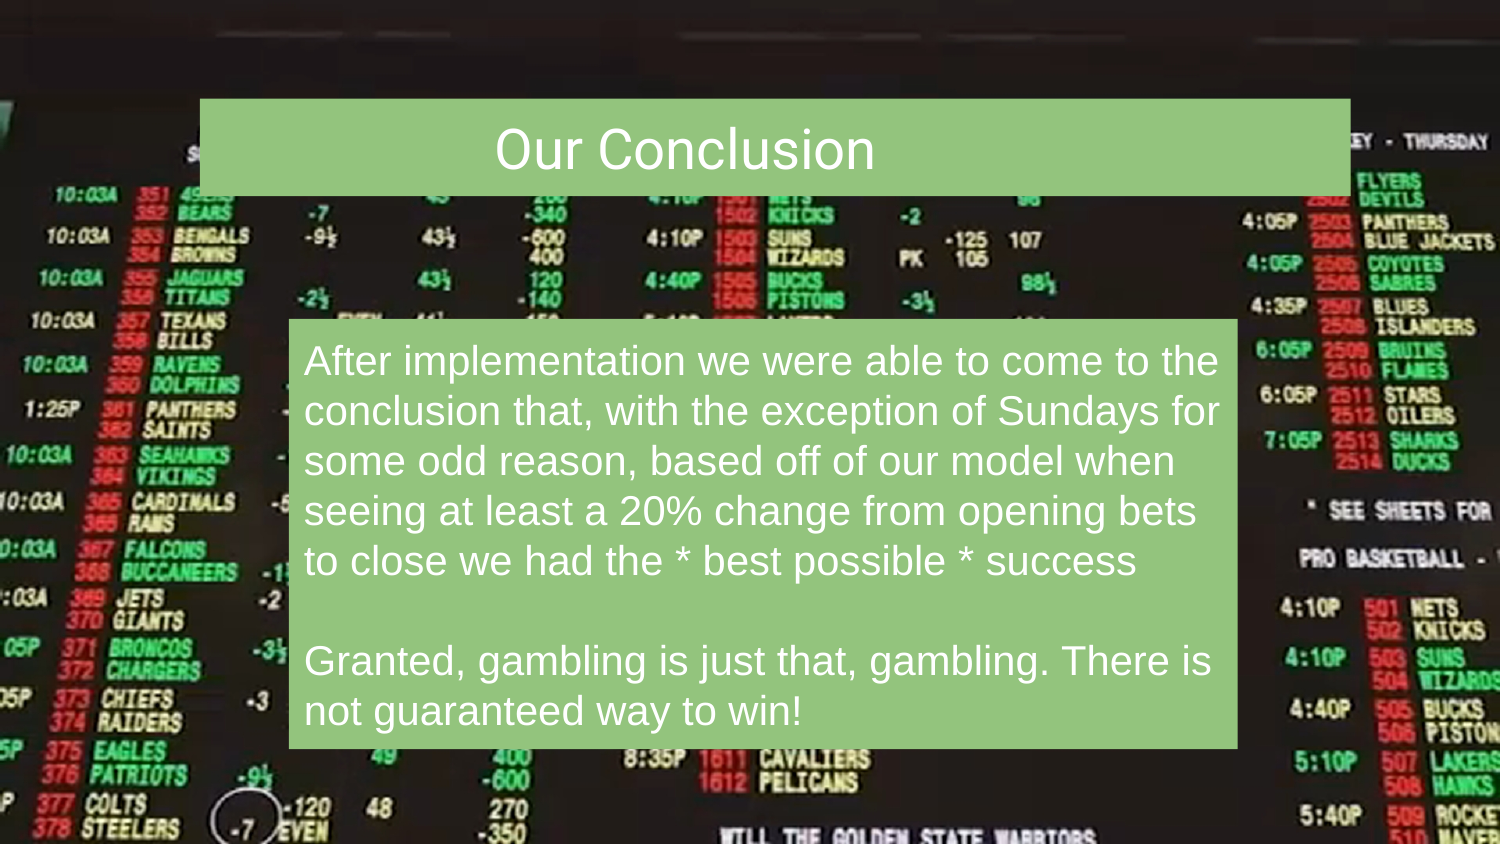

Our Conclusion

# After implementation we were able to come to the conclusion that, with the exception of Sundays for some odd reason, based off of our model when seeing at least a 20% change from opening bets to close we had the * best possible * success

Granted, gambling is just that, gambling. There is not guaranteed way to win!